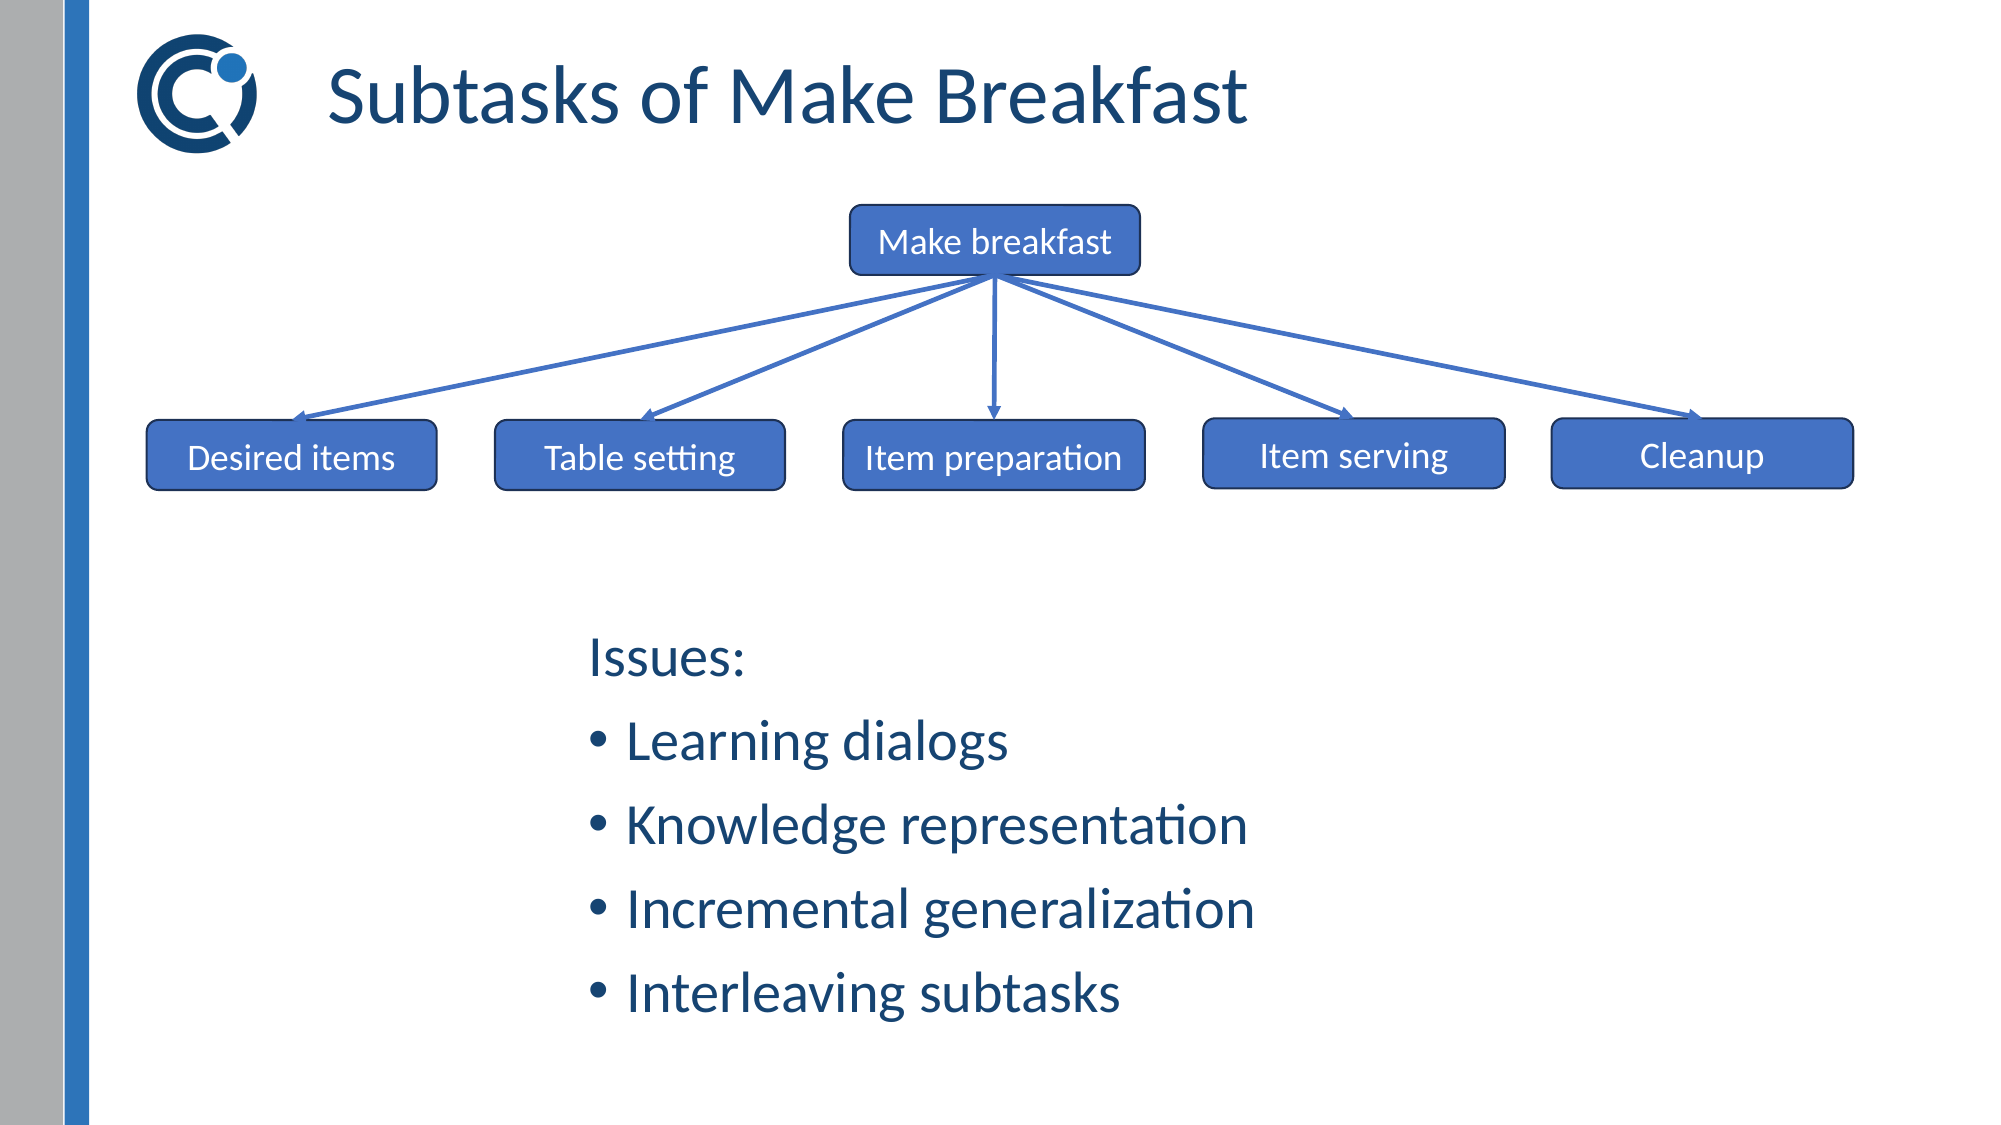

# Subtasks of Make Breakfast
Make breakfast
Item serving
Cleanup
Desired items
Table setting
Item preparation
Issues:
Learning dialogs
Knowledge representation
Incremental generalization
Interleaving subtasks